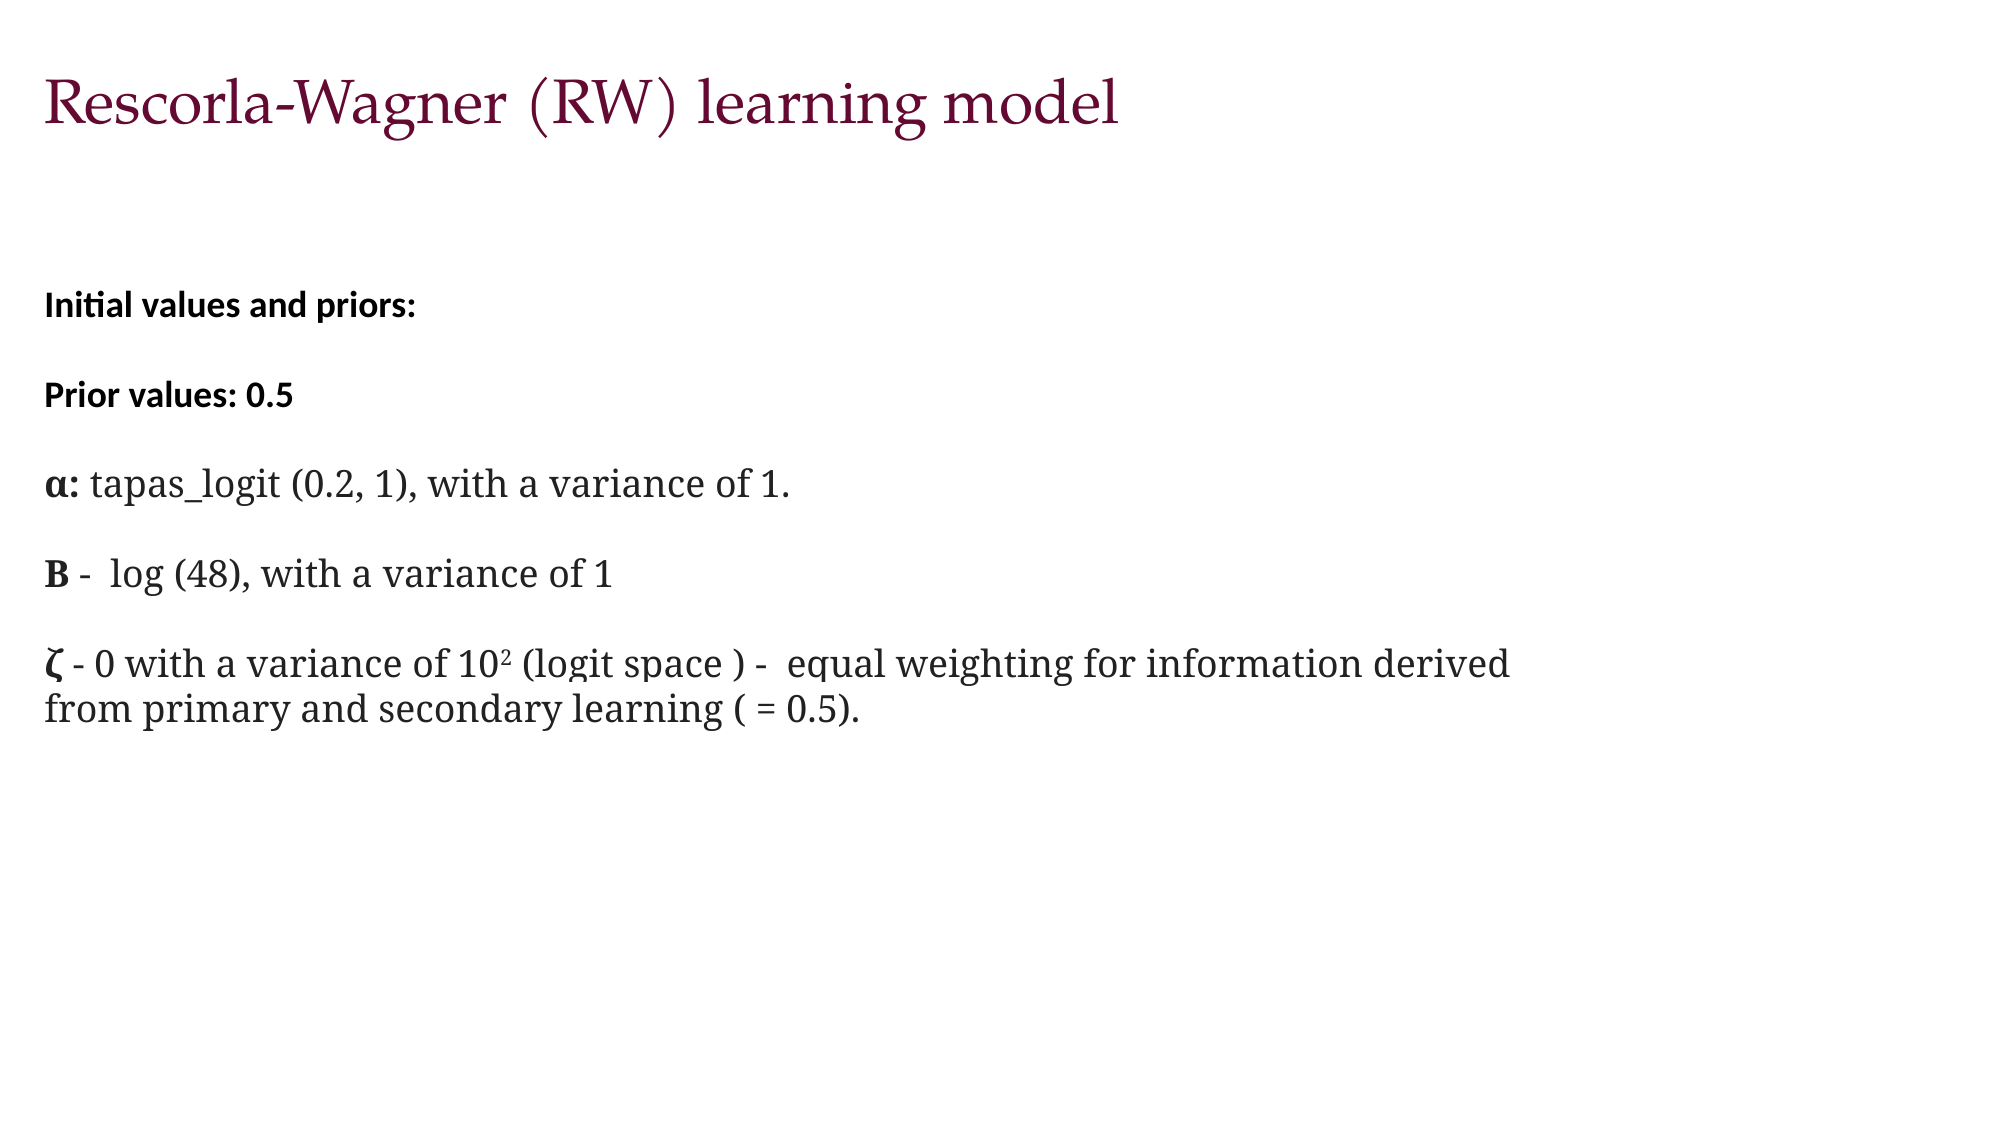

Rescorla-Wagner (RW) learning model
Initial values and priors:

Prior values: 0.5

α: tapas_logit (0.2, 1), with a variance of 1.

Β -  log (48), with a variance of 1

ζ - 0 with a variance of 102 (logit space ) -  equal weighting for information derived from primary and secondary learning ( = 0.5).